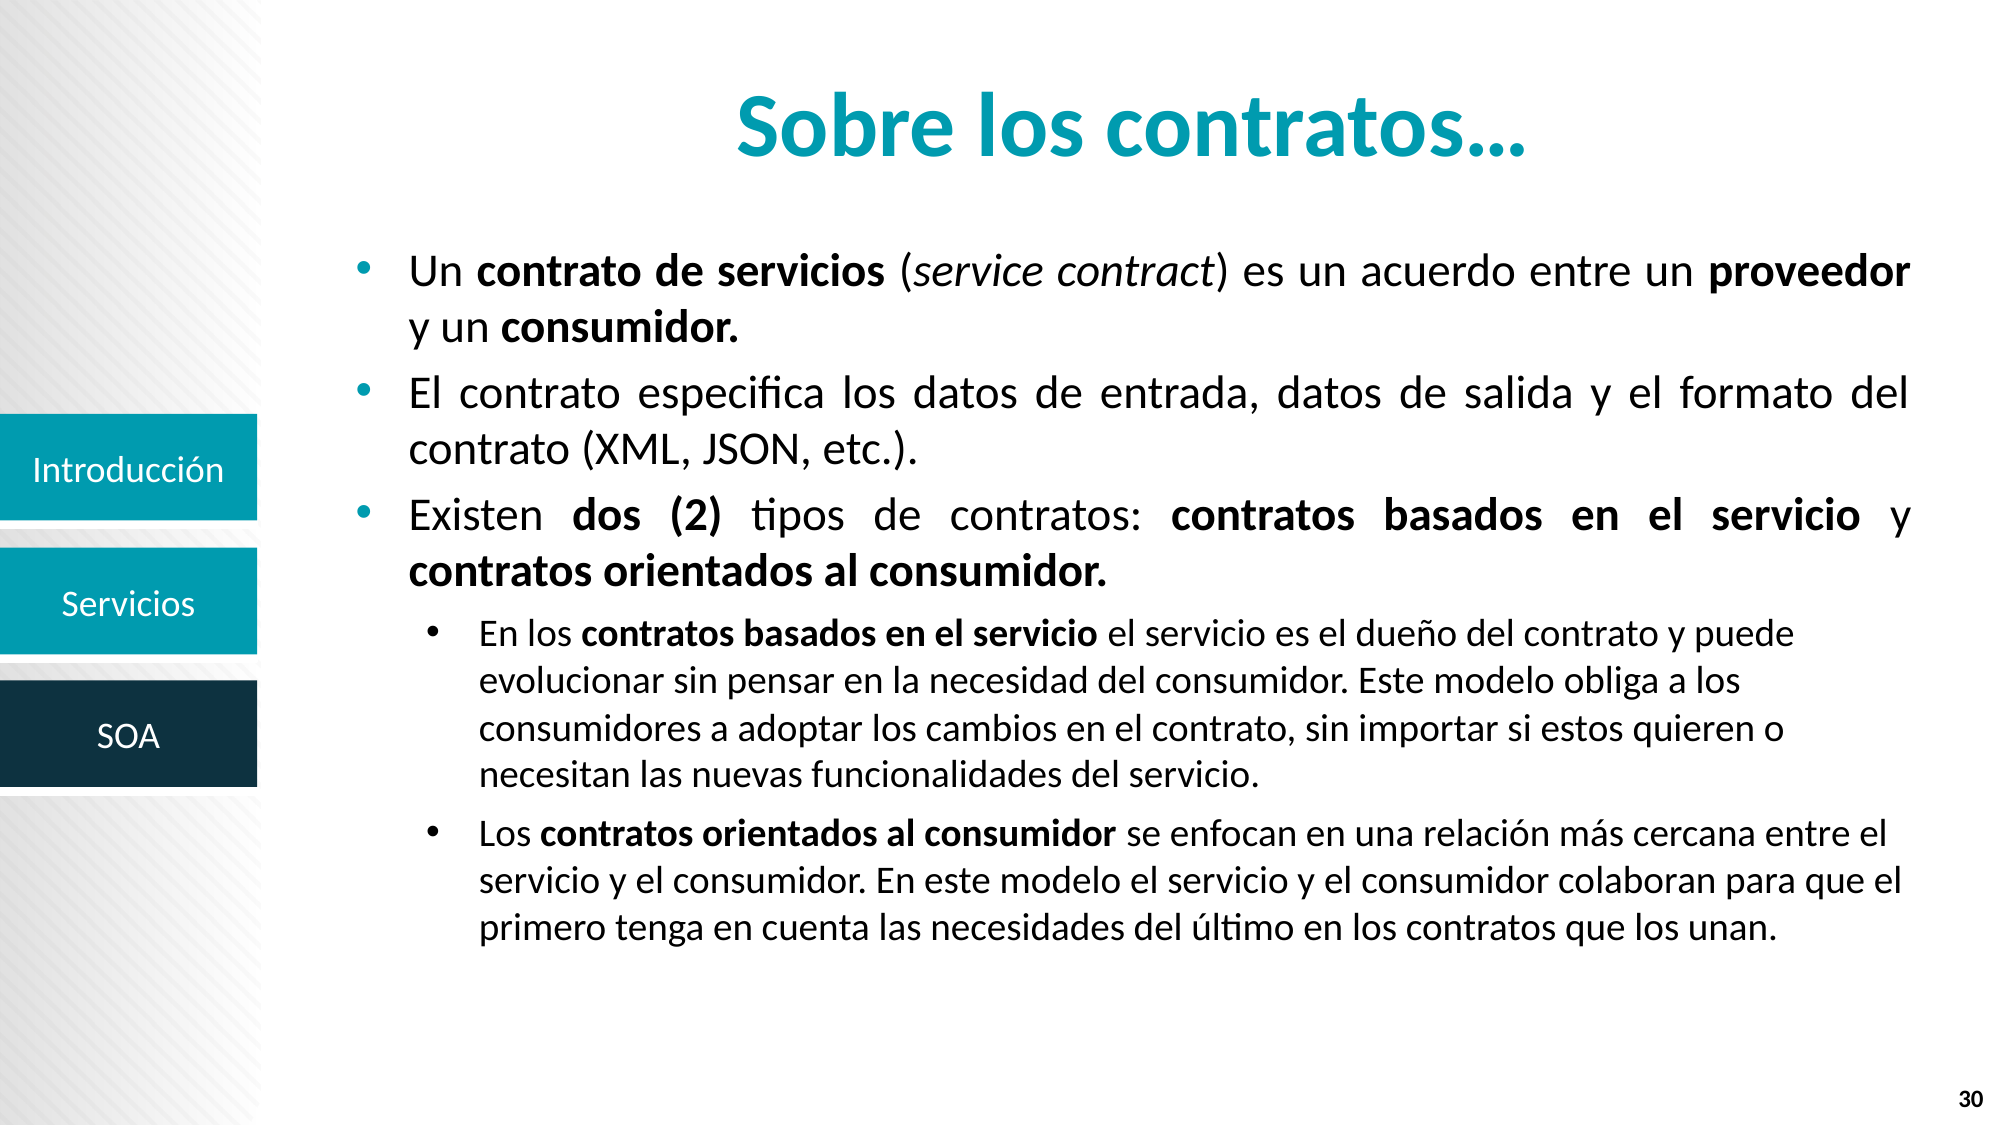

# Sobre los contratos…
Un contrato de servicios (service contract) es un acuerdo entre un proveedor y un consumidor.
El contrato especifica los datos de entrada, datos de salida y el formato del contrato (XML, JSON, etc.).
Existen dos (2) tipos de contratos: contratos basados en el servicio y contratos orientados al consumidor.
En los contratos basados en el servicio el servicio es el dueño del contrato y puede evolucionar sin pensar en la necesidad del consumidor. Este modelo obliga a los consumidores a adoptar los cambios en el contrato, sin importar si estos quieren o necesitan las nuevas funcionalidades del servicio.
Los contratos orientados al consumidor se enfocan en una relación más cercana entre el servicio y el consumidor. En este modelo el servicio y el consumidor colaboran para que el primero tenga en cuenta las necesidades del último en los contratos que los unan.

30